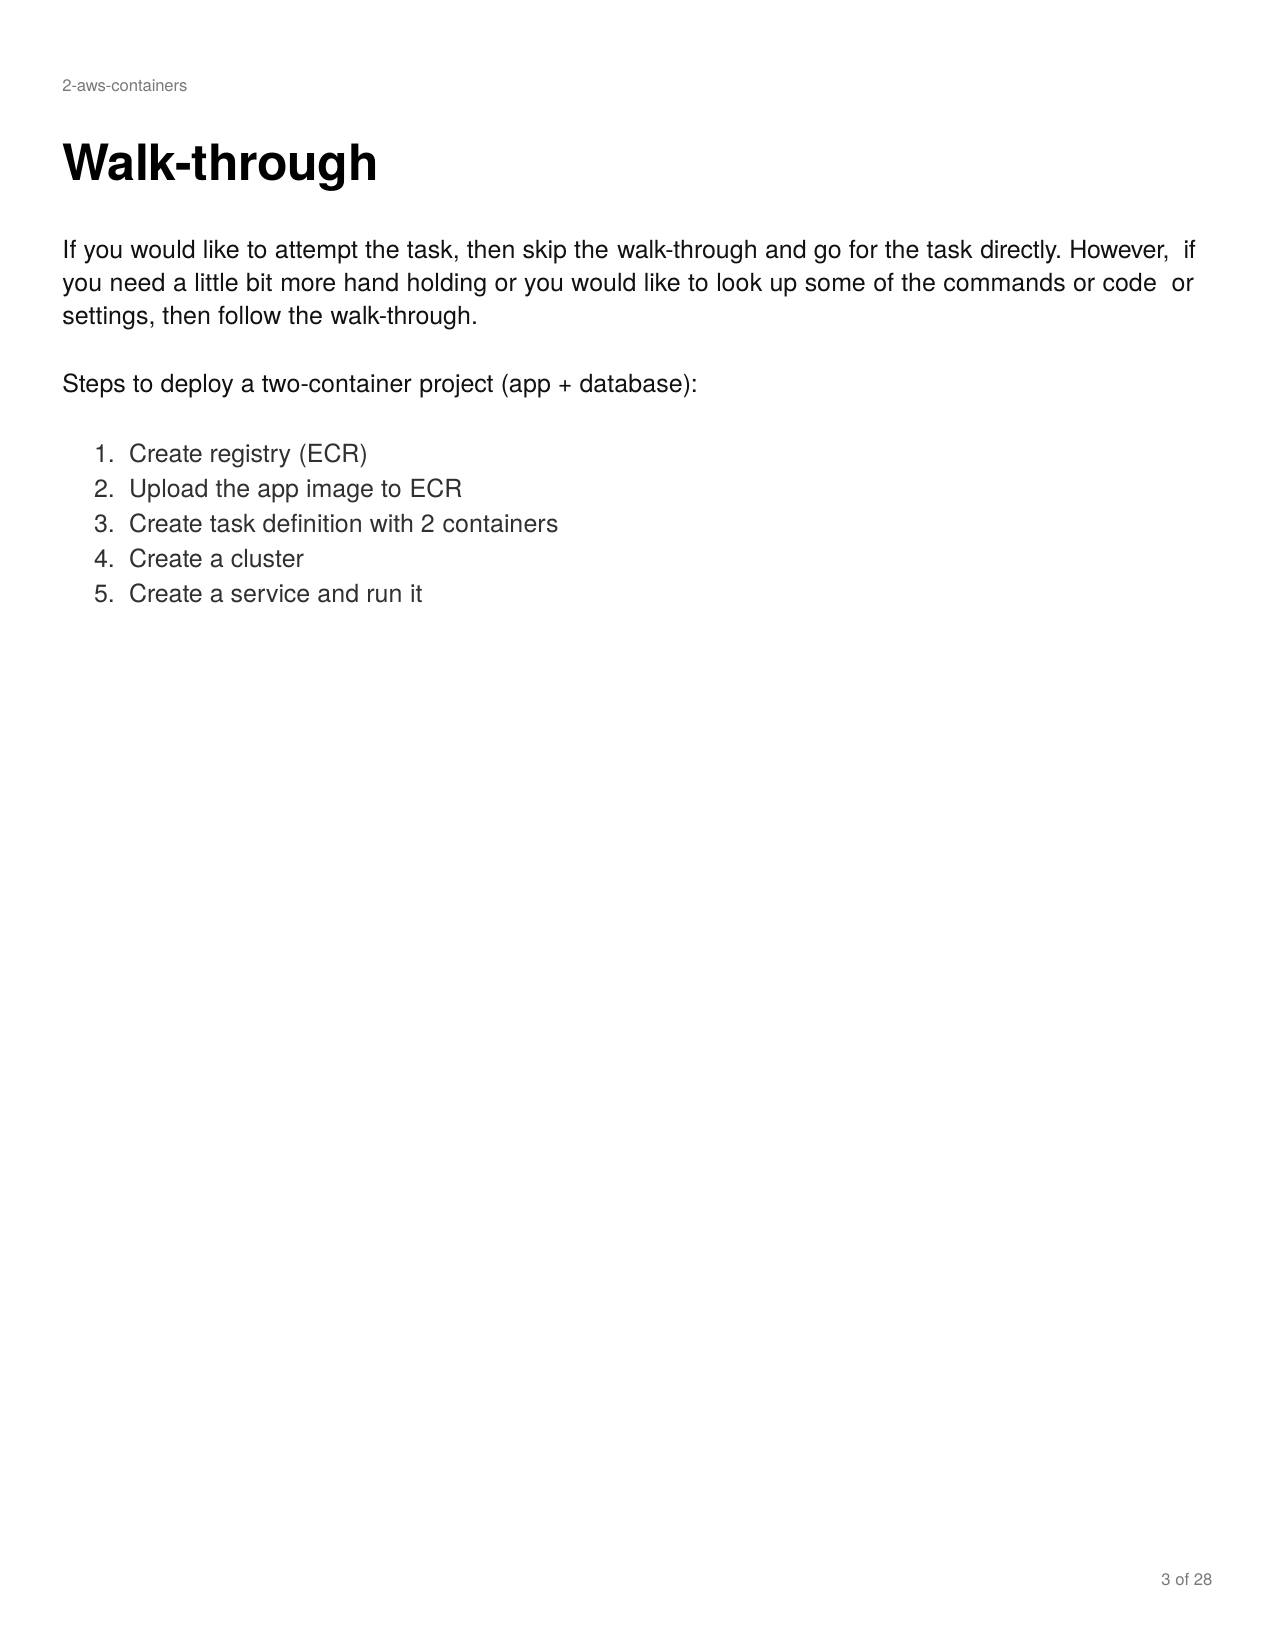

2-aws-containers
# Walk-through
If you would like to attempt the task, then skip the walk-through and go for the task directly. However,  if you need a little bit more hand holding or you would like to look up some of the commands or code  or settings, then follow the walk-through.

Steps to deploy a two-container project (app + database):

Create registry (ECR)
Upload the app image to ECR
Create task definition with 2 containers
Create a cluster
Create a service and run it
3 of 28